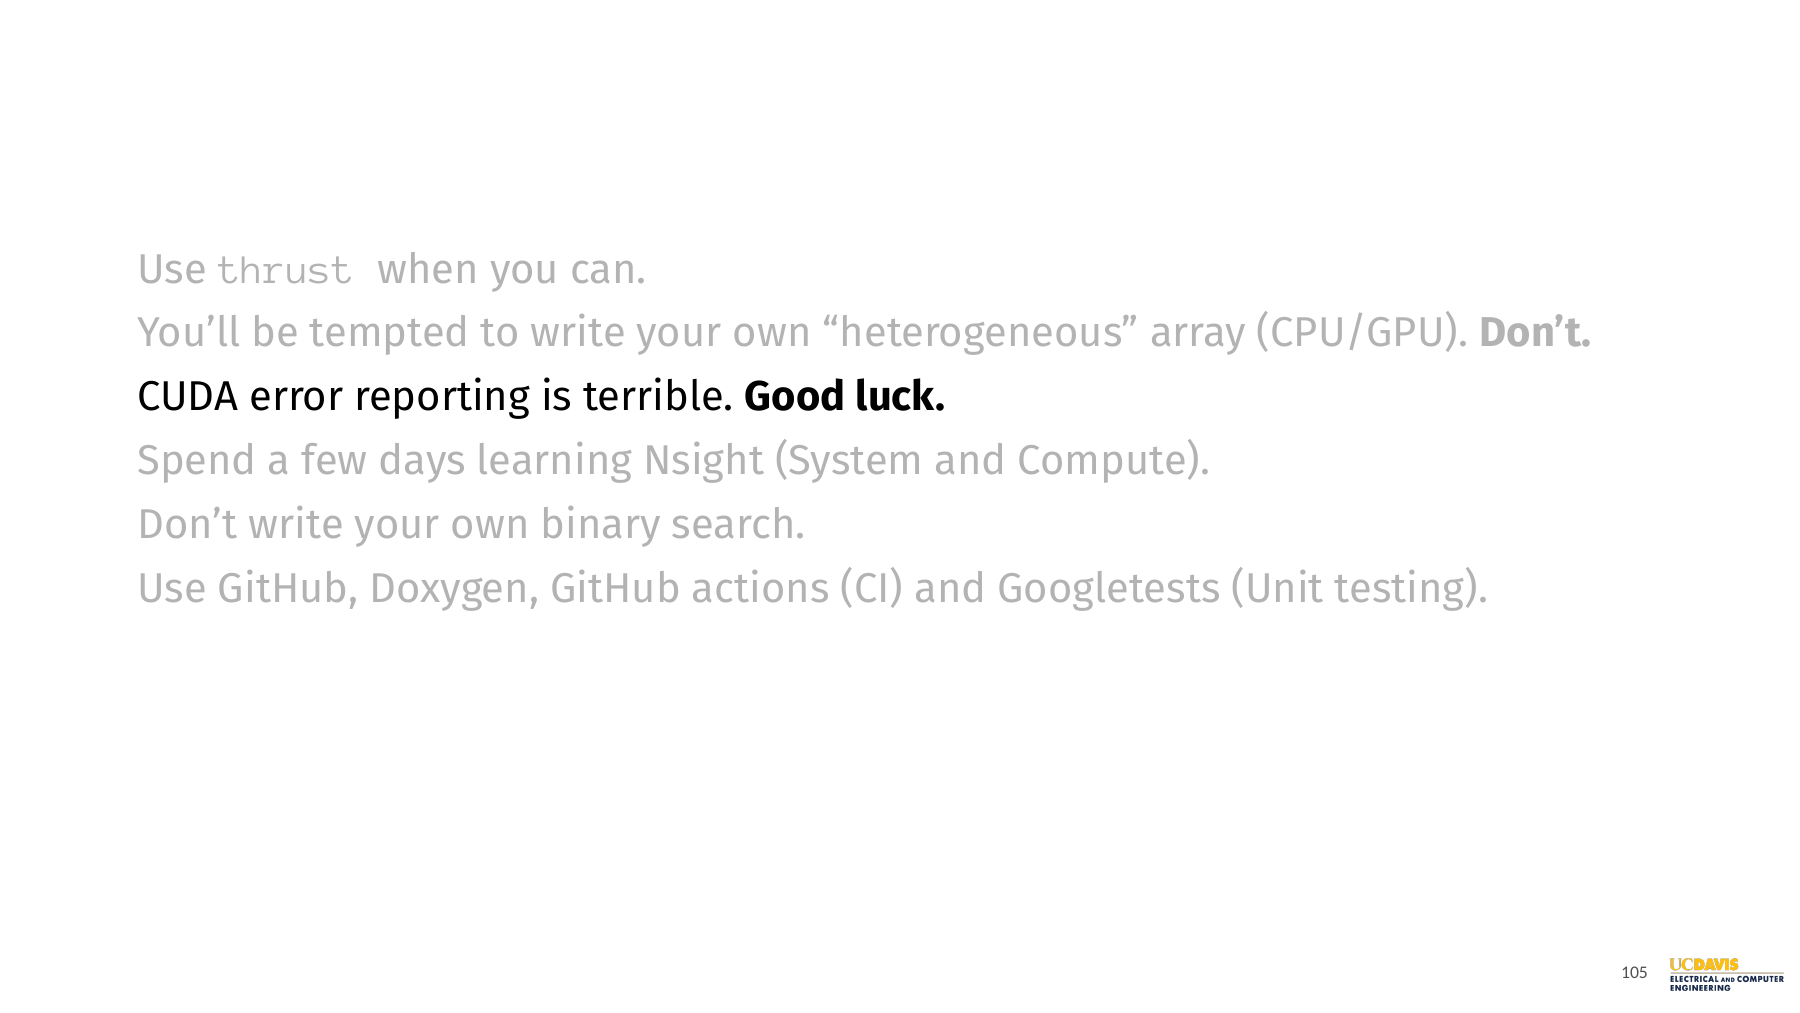

#
Use thrust when you can.
You’ll be tempted to write your own “heterogeneous” array (CPU/GPU). Don’t.
CUDA error reporting is terrible. Good luck.
Spend a few days learning Nsight (System and Compute).
Don’t write your own binary search.
Use GitHub, Doxygen, GitHub actions (CI) and Googletests (Unit testing).